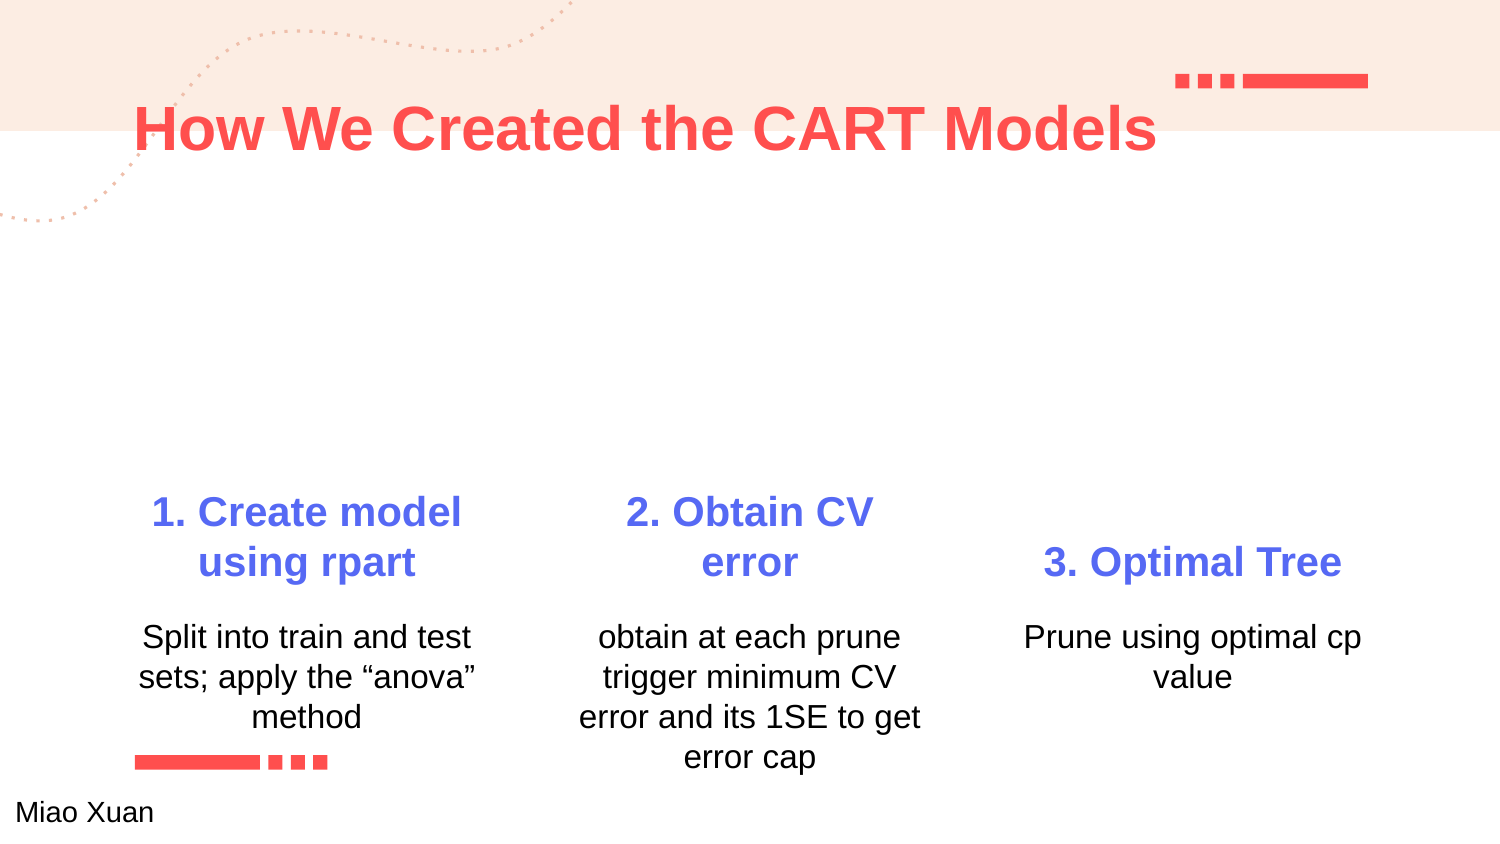

# How We Created the CART Models
1. Create model using rpart
2. Obtain CV error
3. Optimal Tree
Split into train and test sets; apply the “anova” method
obtain at each prune trigger minimum CV error and its 1SE to get error cap
Prune using optimal cp value
Miao Xuan